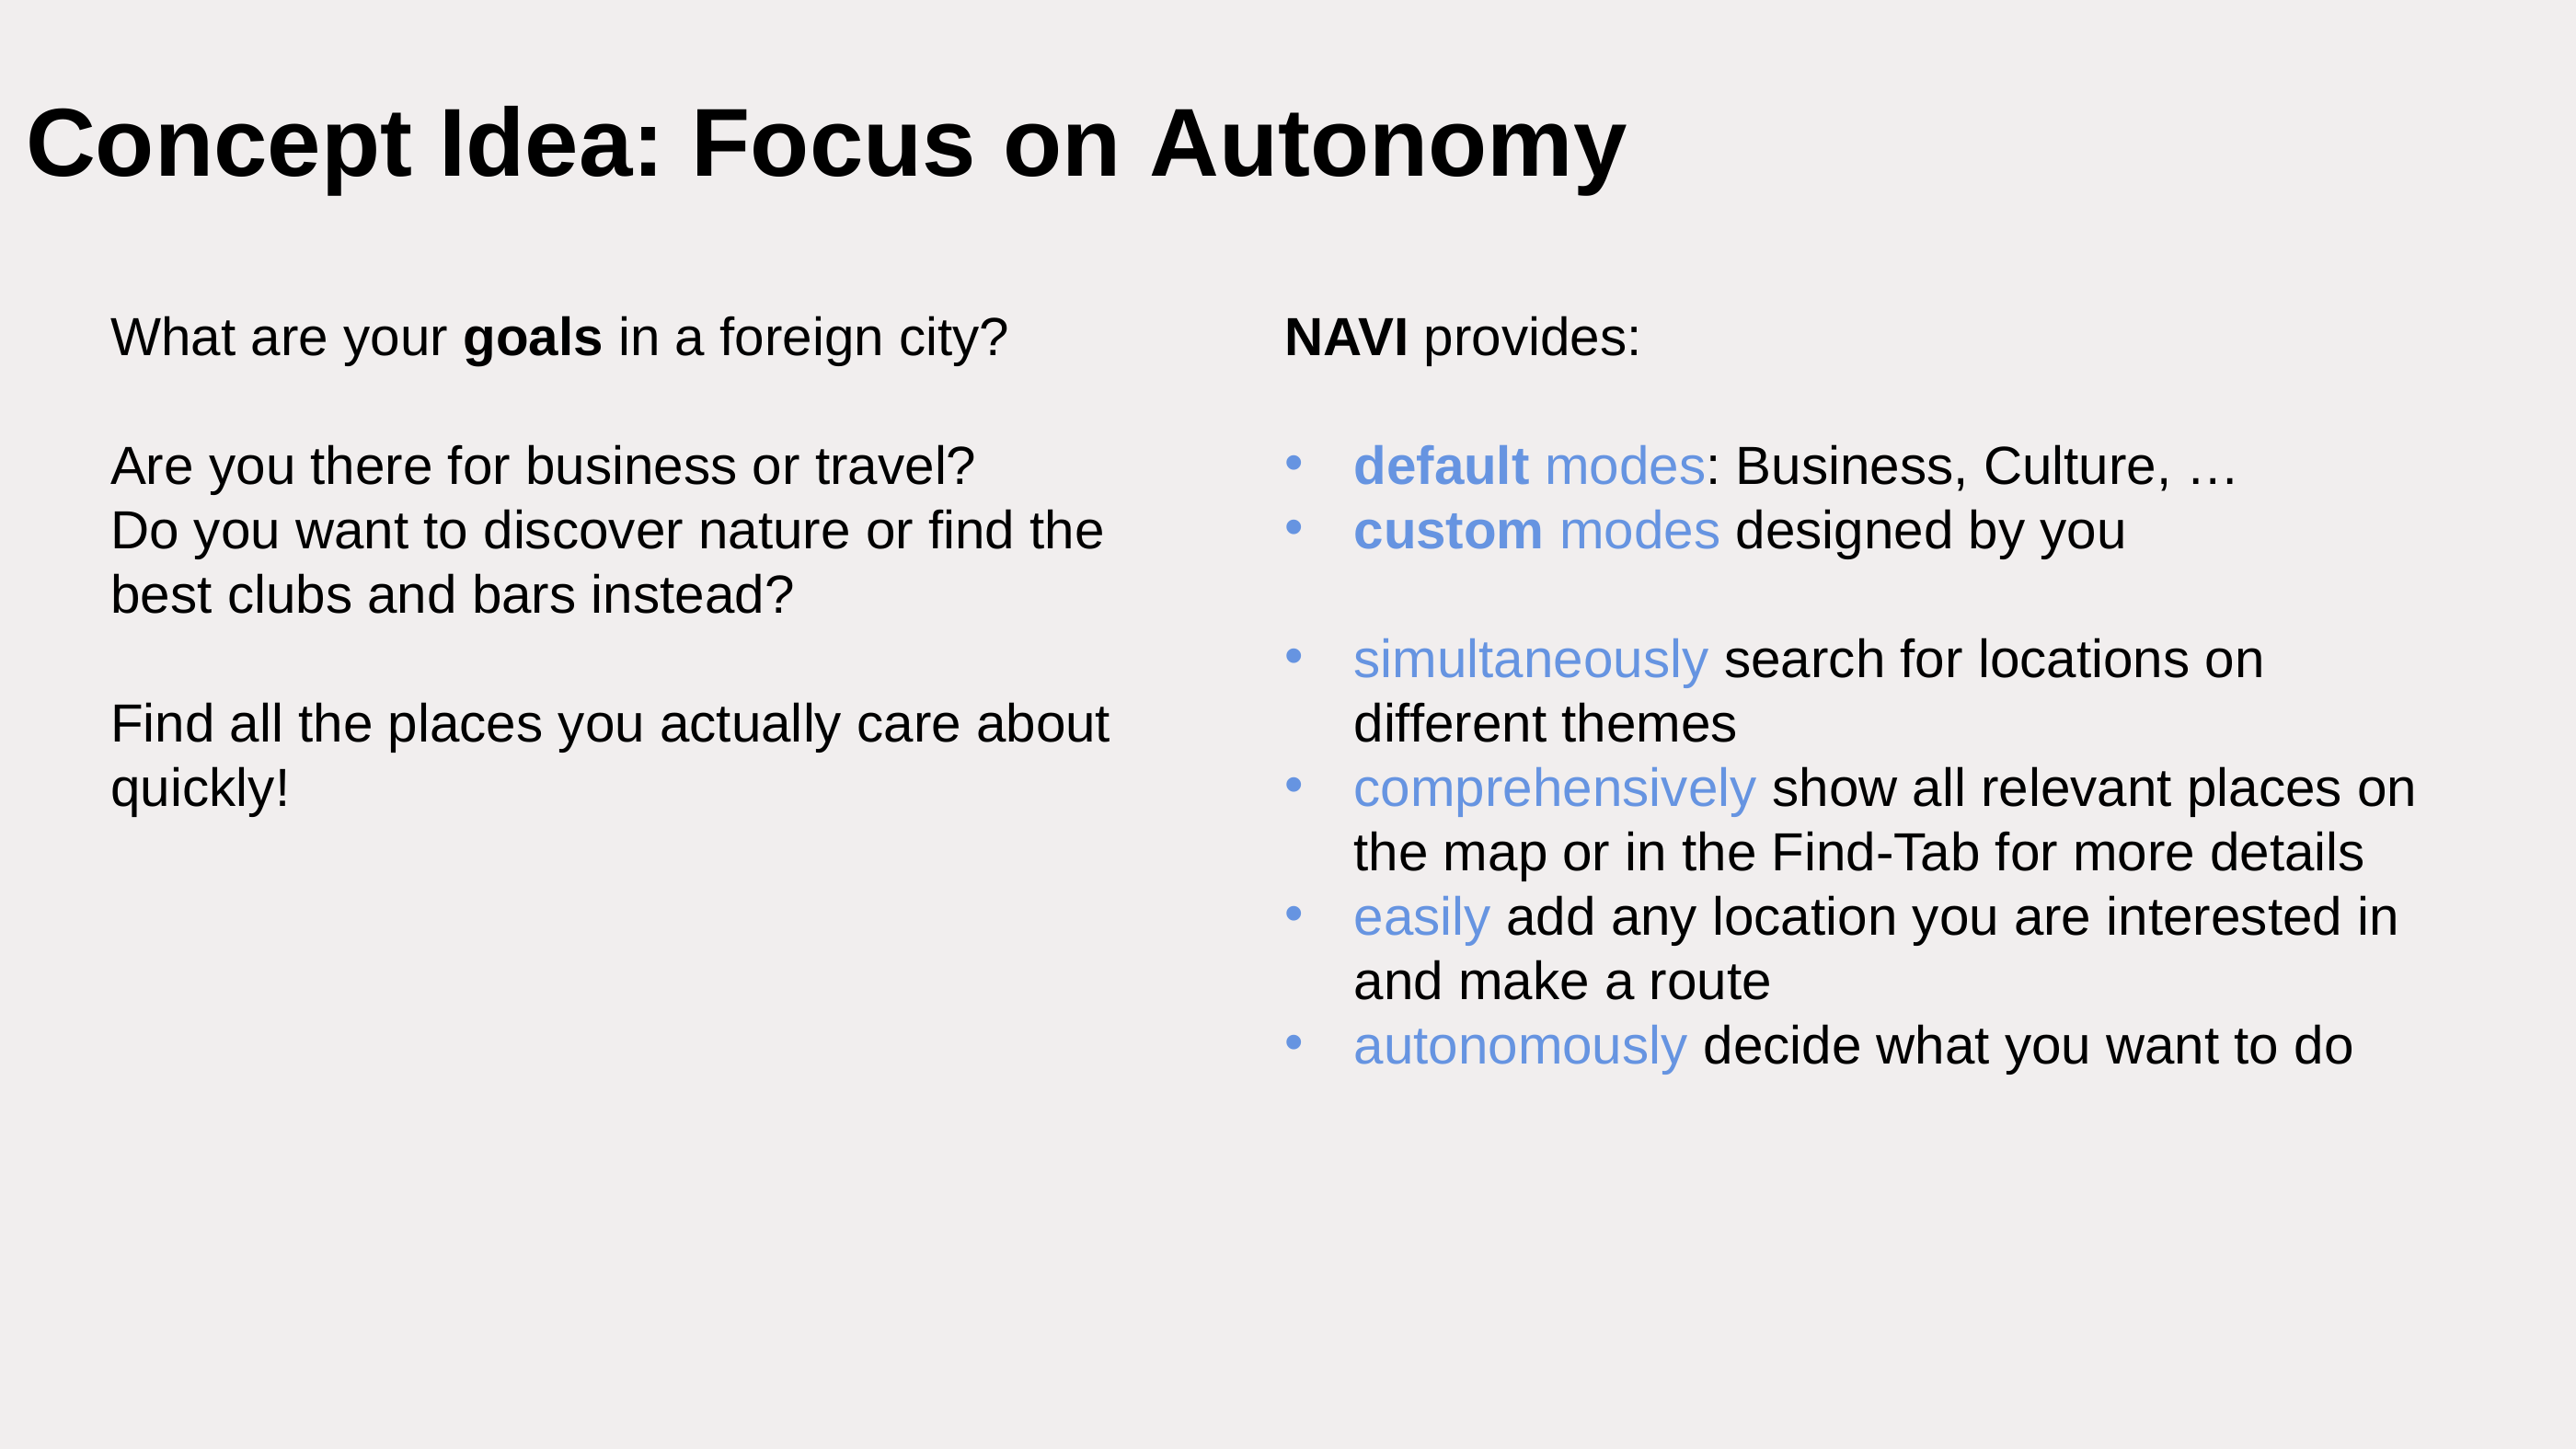

Concept Idea: Focus on Autonomy
What are your goals in a foreign city?

Are you there for business or travel?
Do you want to discover nature or find the best clubs and bars instead?

Find all the places you actually care about quickly!
NAVI provides:

default modes: Business, Culture, …
custom modes designed by you

simultaneously search for locations on different themes
comprehensively show all relevant places on the map or in the Find-Tab for more details
easily add any location you are interested in and make a route
autonomously decide what you want to do